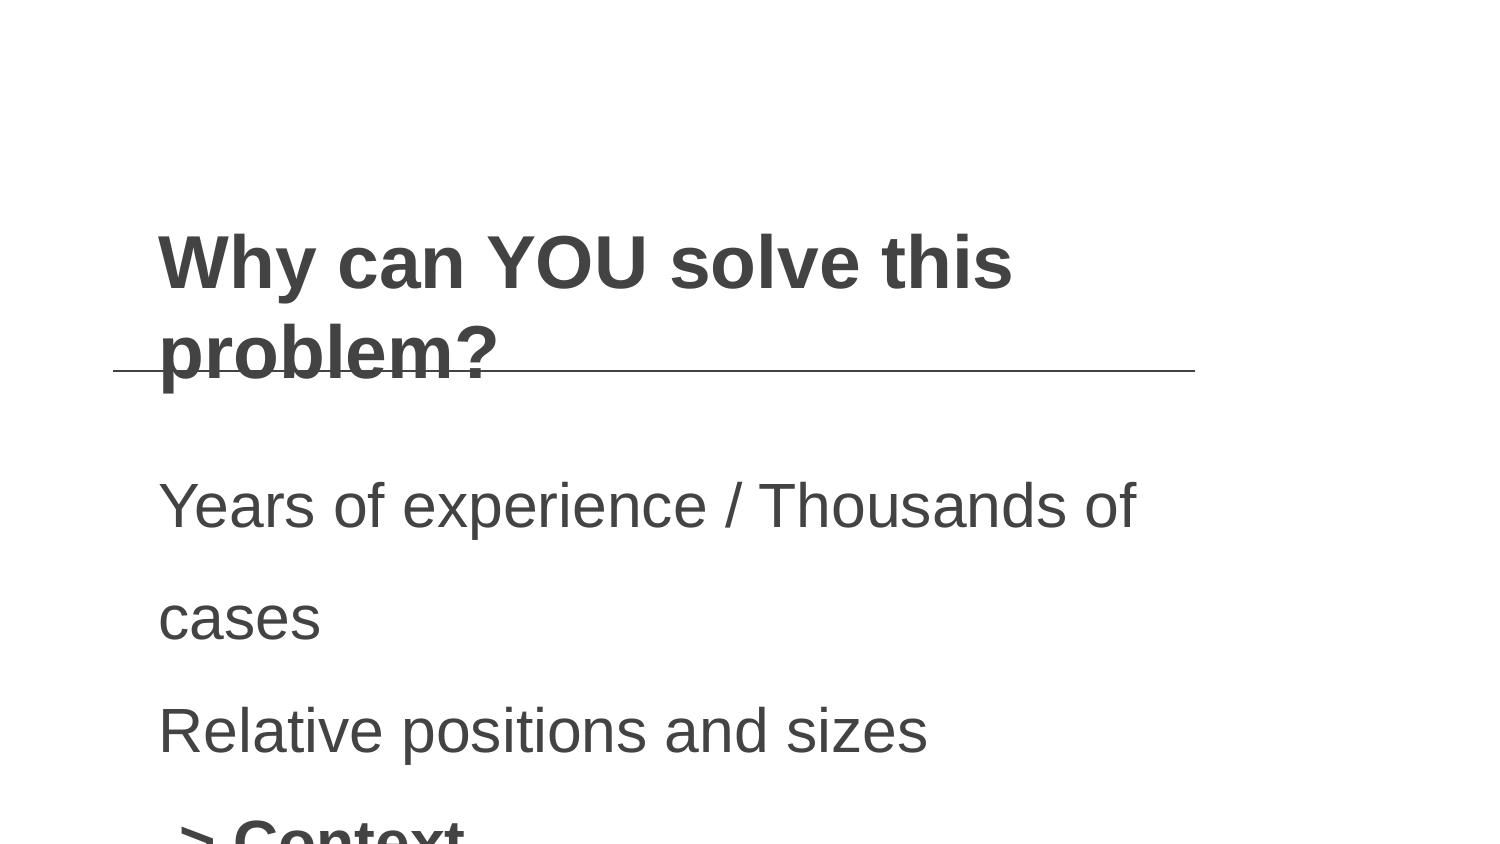

Why can YOU solve this problem?

Years of experience / Thousands of cases
Relative positions and sizes
-> Context